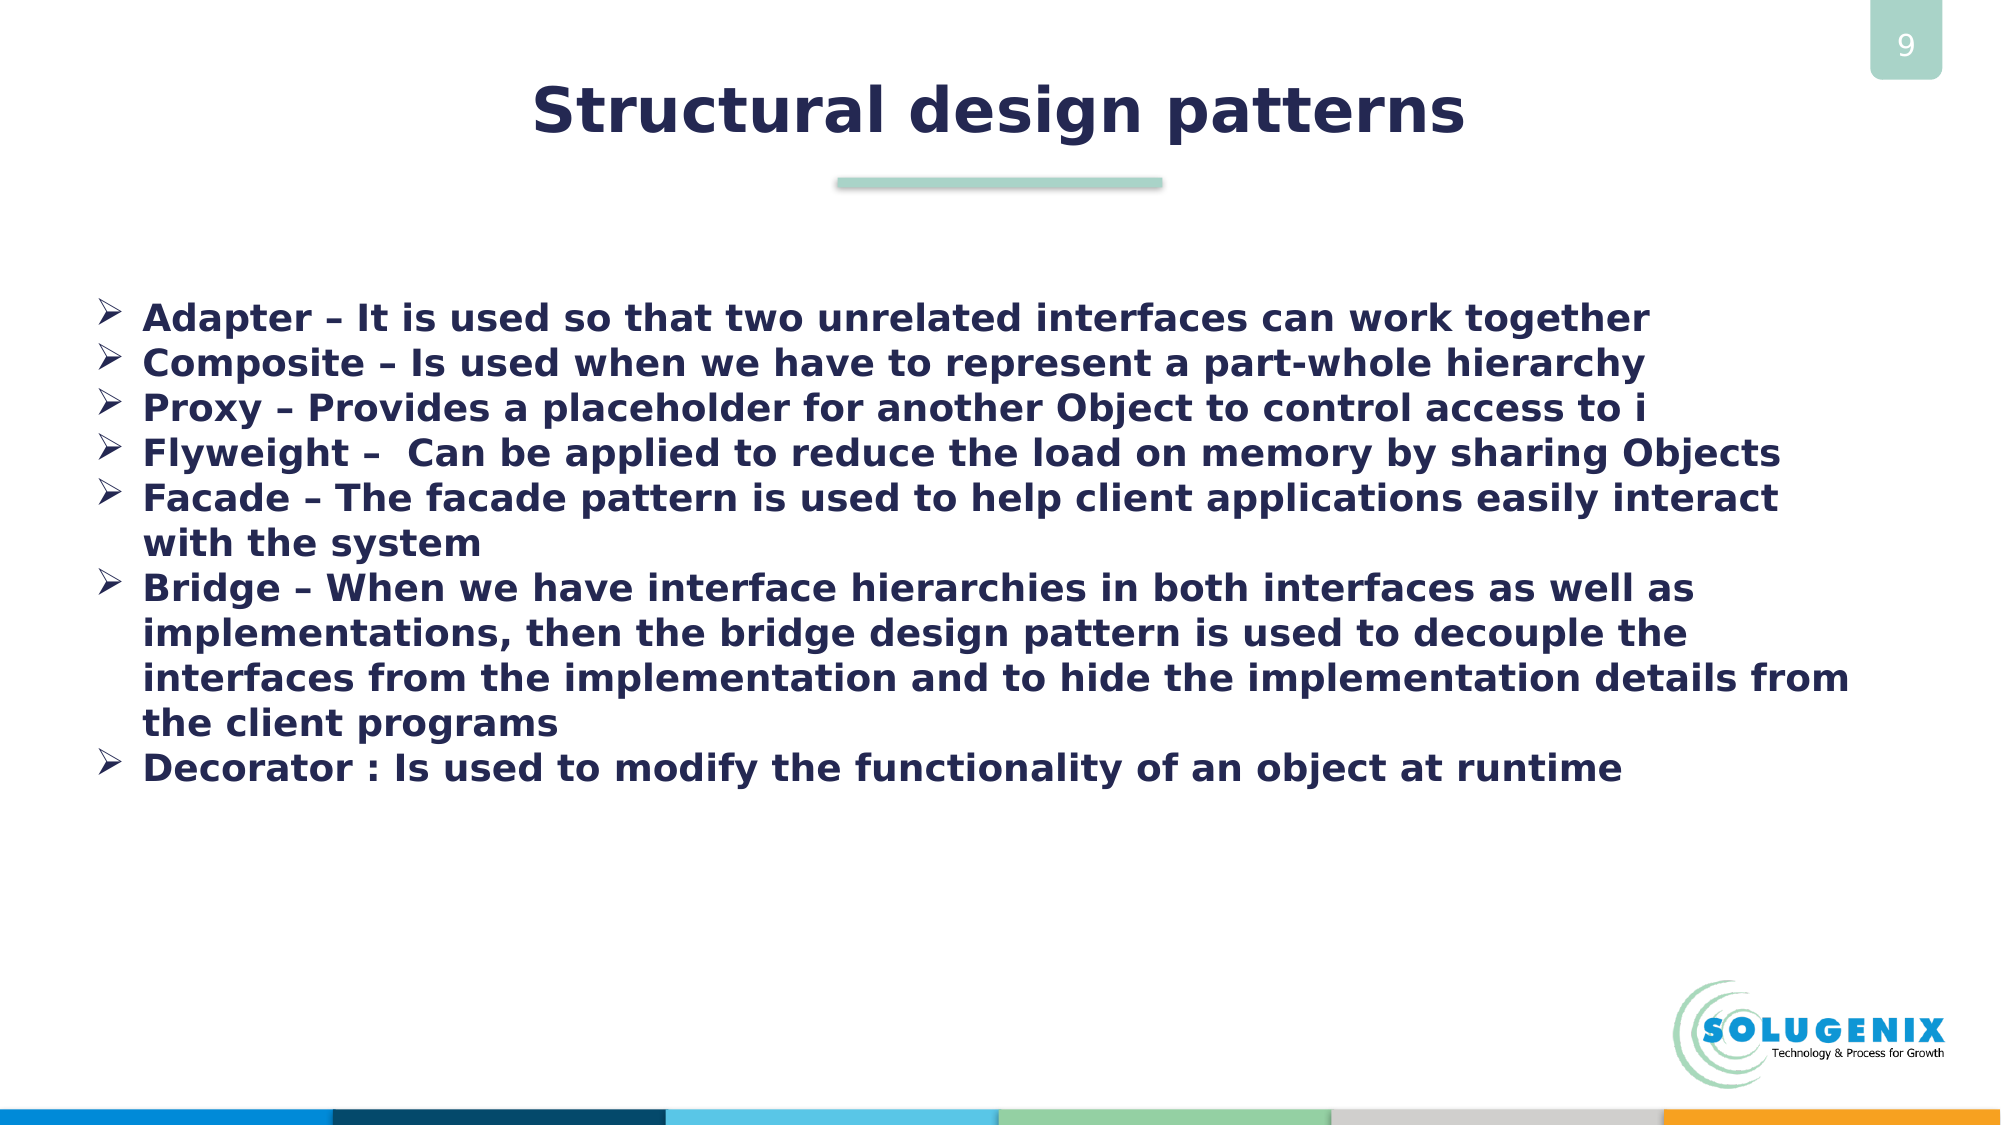

# Structural design patterns

Adapter – It is used so that two unrelated interfaces can work together
Composite – Is used when we have to represent a part-whole hierarchy
Proxy – Provides a placeholder for another Object to control access to i
Flyweight –  Can be applied to reduce the load on memory by sharing Objects
Facade – The facade pattern is used to help client applications easily interact with the system
Bridge – When we have interface hierarchies in both interfaces as well as implementations, then the bridge design pattern is used to decouple the interfaces from the implementation and to hide the implementation details from the client programs
Decorator : Is used to modify the functionality of an object at runtime